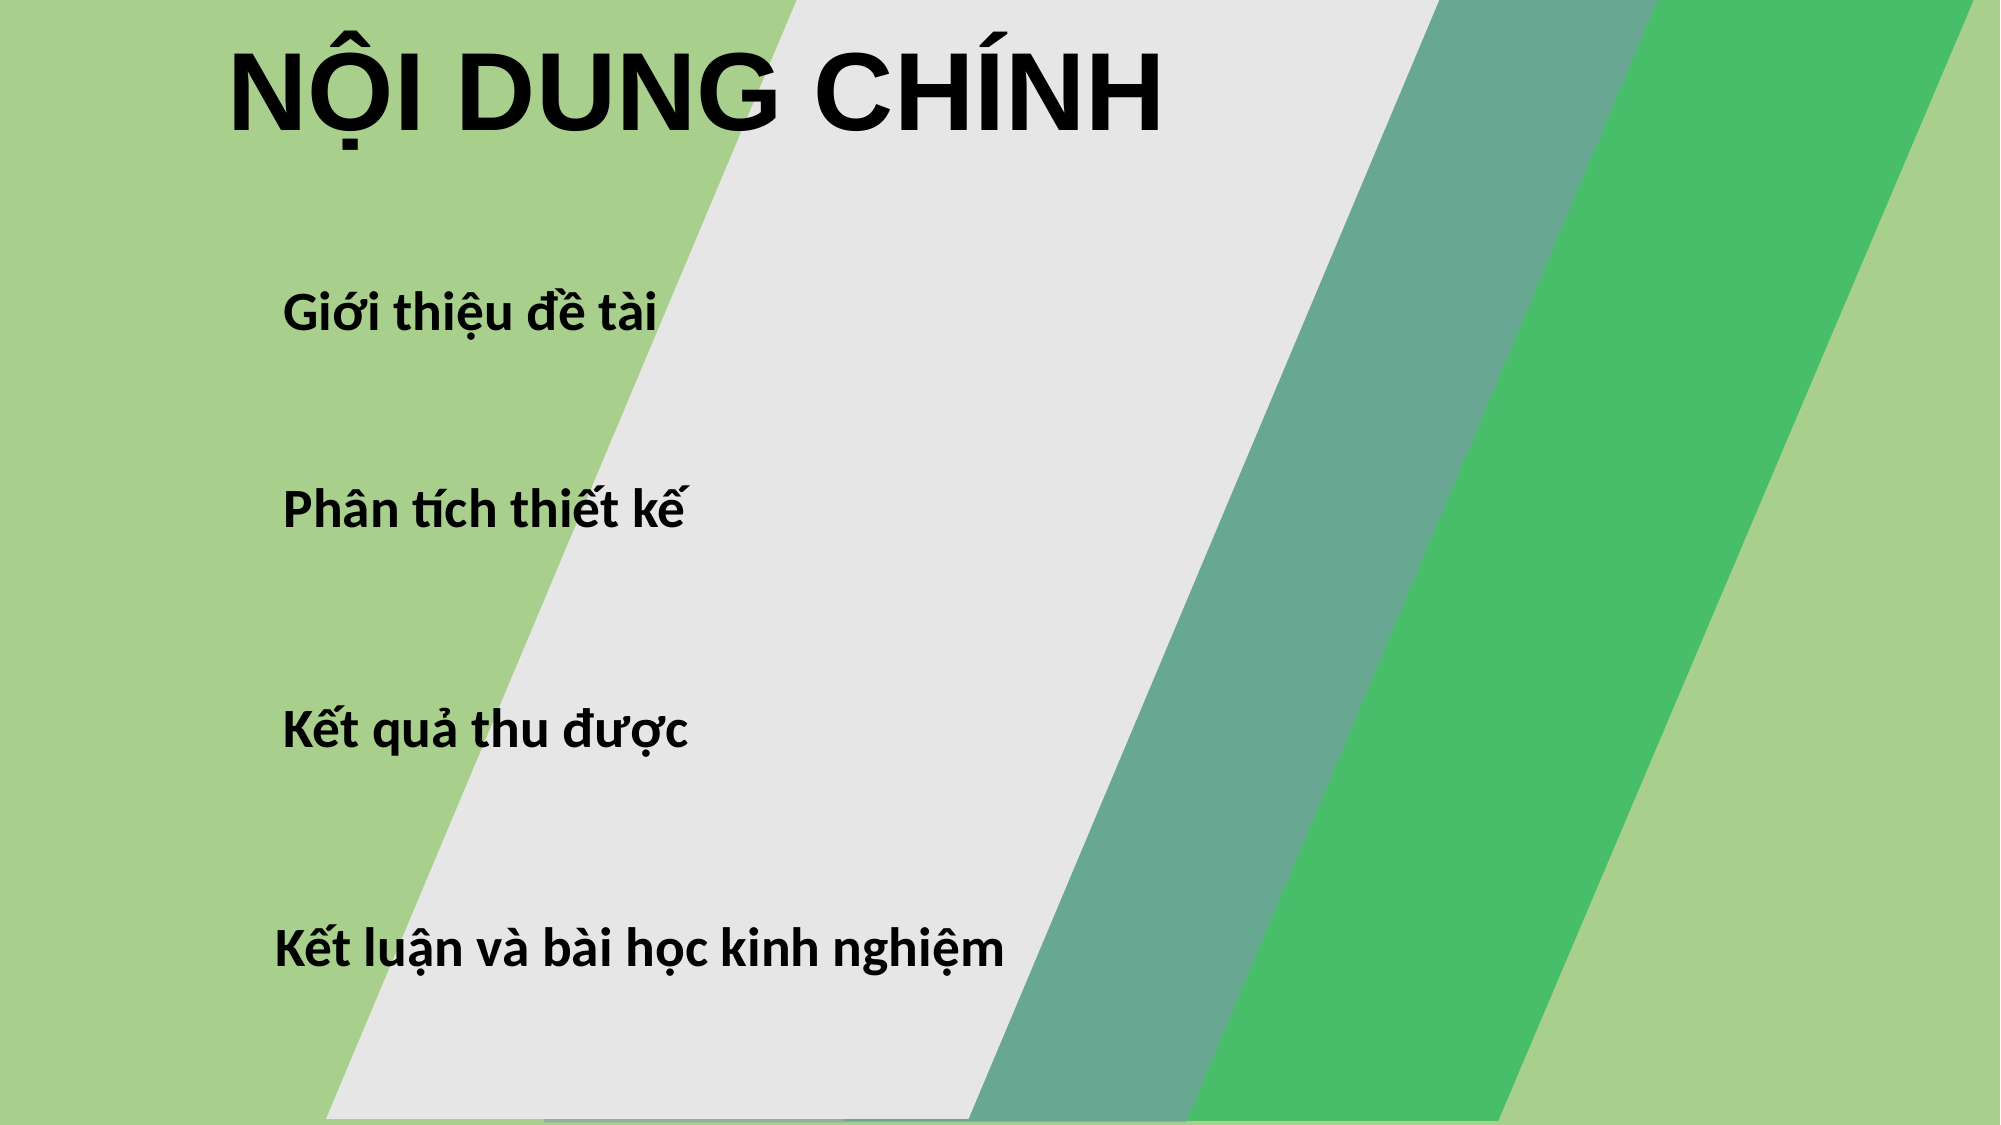

NỘI DUNG CHÍNH
1
Giới thiệu đề tài
2
Phân tích thiết kế
3
Kết quả thu được
4
Kết luận và bài học kinh nghiệm